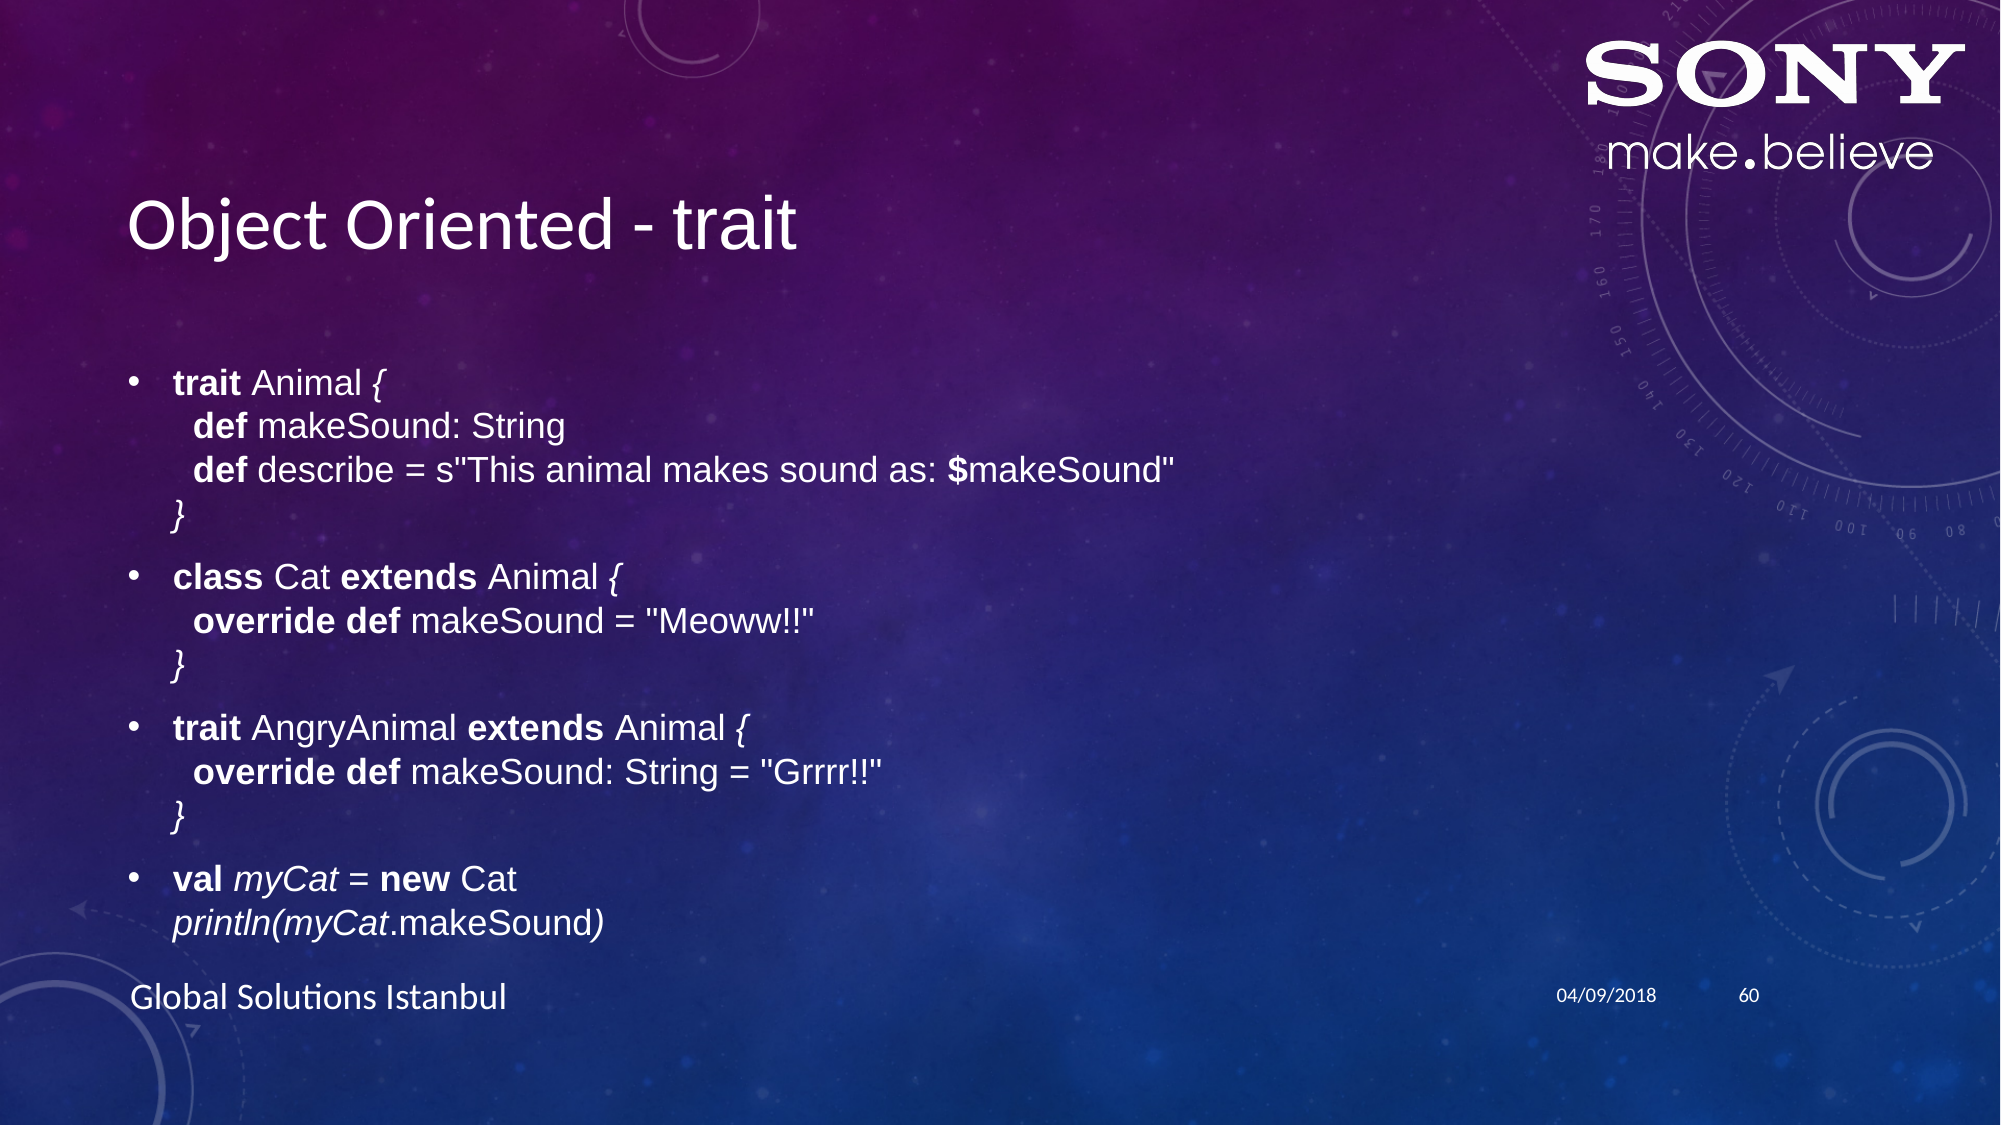

# Object Oriented - trait
trait Animal {
  def makeSound: String
  def describe = s"This animal makes sound as: $makeSound"
}
class Cat extends Animal {
  override def makeSound = "Meoww!!"
}
trait AngryAnimal extends Animal {
  override def makeSound: String = "Grrrr!!"
}
val myCat = new Cat
println(myCat.makeSound)
04/09/2018
60